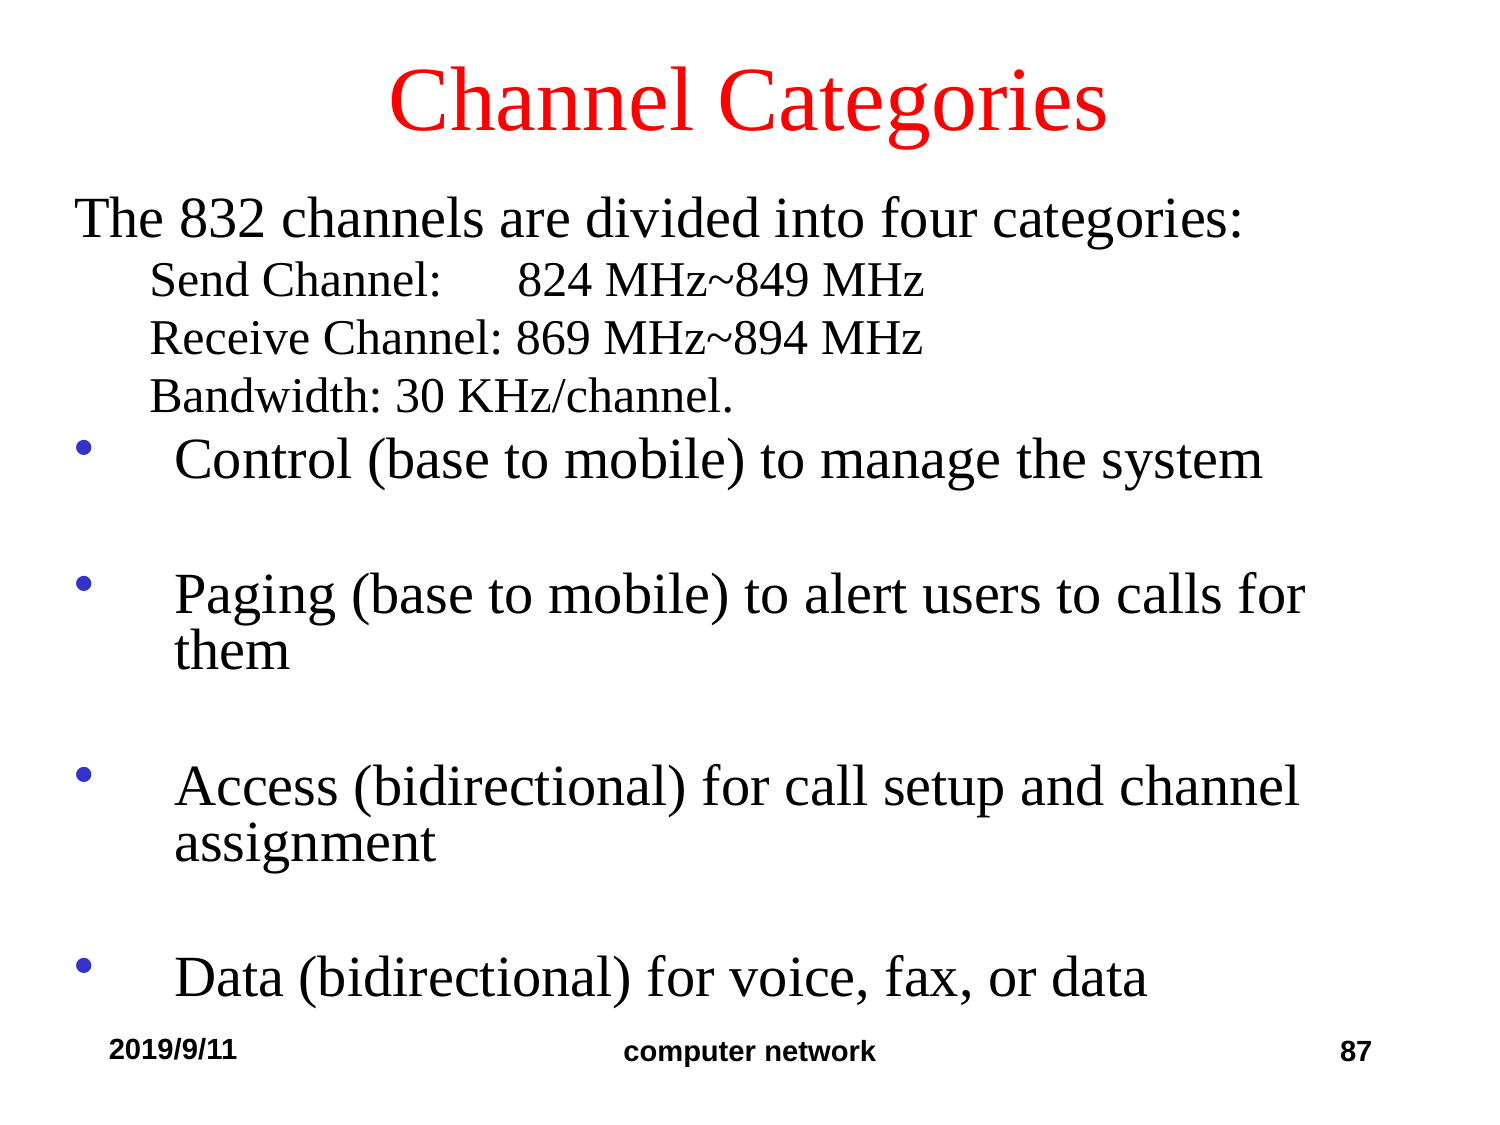

# Channel Categories
The 832 channels are divided into four categories:
Send Channel:      824 MHz~849 MHz
Receive Channel: 869 MHz~894 MHz
Bandwidth: 30 KHz/channel.
Control (base to mobile) to manage the system

Paging (base to mobile) to alert users to calls for them

Access (bidirectional) for call setup and channel assignment

Data (bidirectional) for voice, fax, or data

2019/9/11
computer network
87